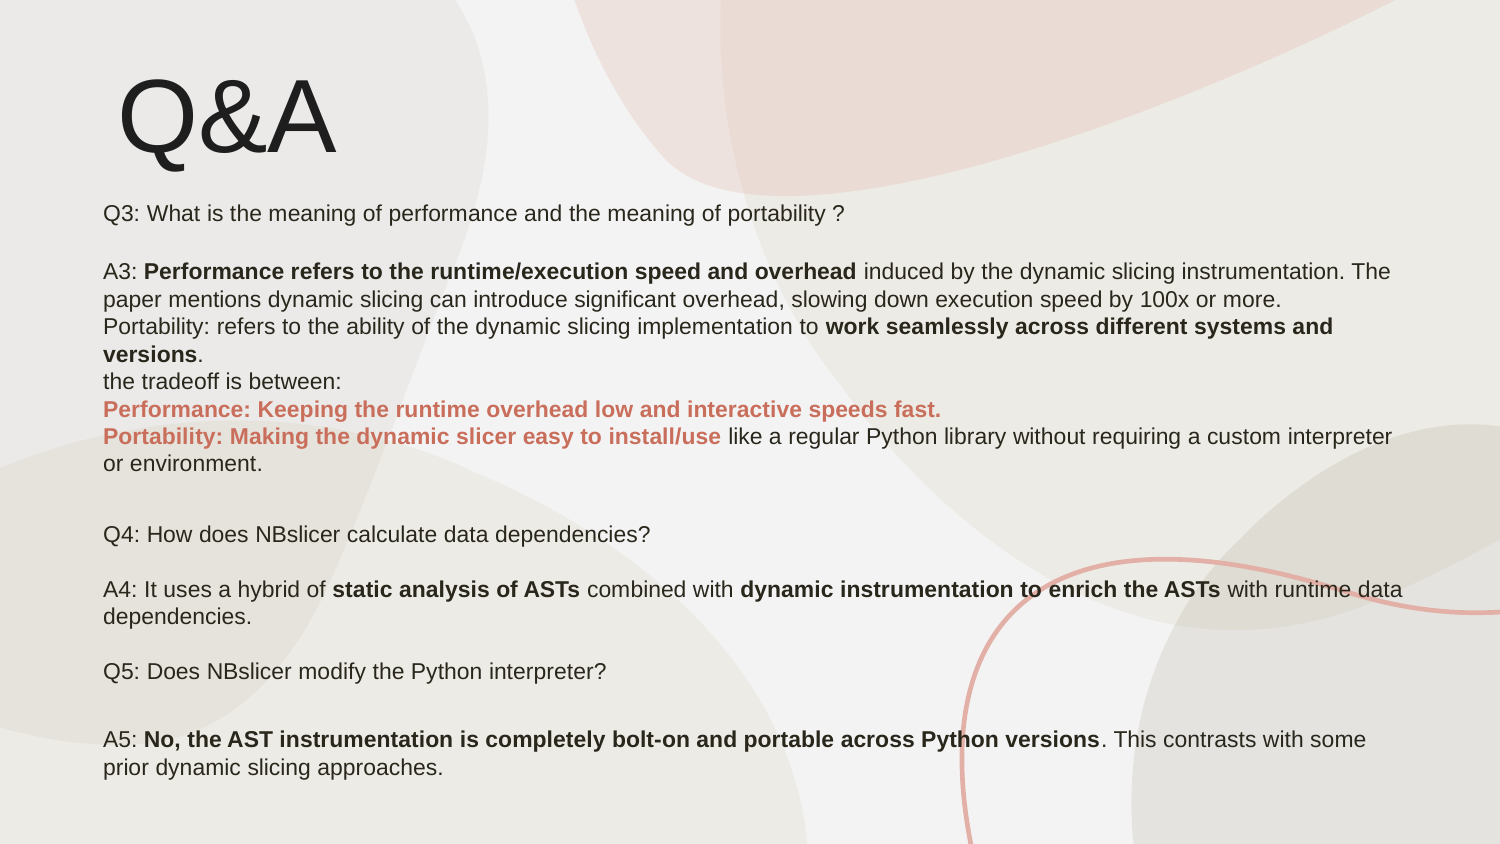

Q&A
Q3: What is the meaning of performance and the meaning of portability ?
A3: Performance refers to the runtime/execution speed and overhead induced by the dynamic slicing instrumentation. The paper mentions dynamic slicing can introduce significant overhead, slowing down execution speed by 100x or more.
Portability: refers to the ability of the dynamic slicing implementation to work seamlessly across different systems and versions.
the tradeoff is between:
Performance: Keeping the runtime overhead low and interactive speeds fast.
Portability: Making the dynamic slicer easy to install/use like a regular Python library without requiring a custom interpreter or environment.
Q4: How does NBslicer calculate data dependencies?
A4: It uses a hybrid of static analysis of ASTs combined with dynamic instrumentation to enrich the ASTs with runtime data dependencies.
Q5: Does NBslicer modify the Python interpreter?
A5: No, the AST instrumentation is completely bolt-on and portable across Python versions. This contrasts with some prior dynamic slicing approaches.